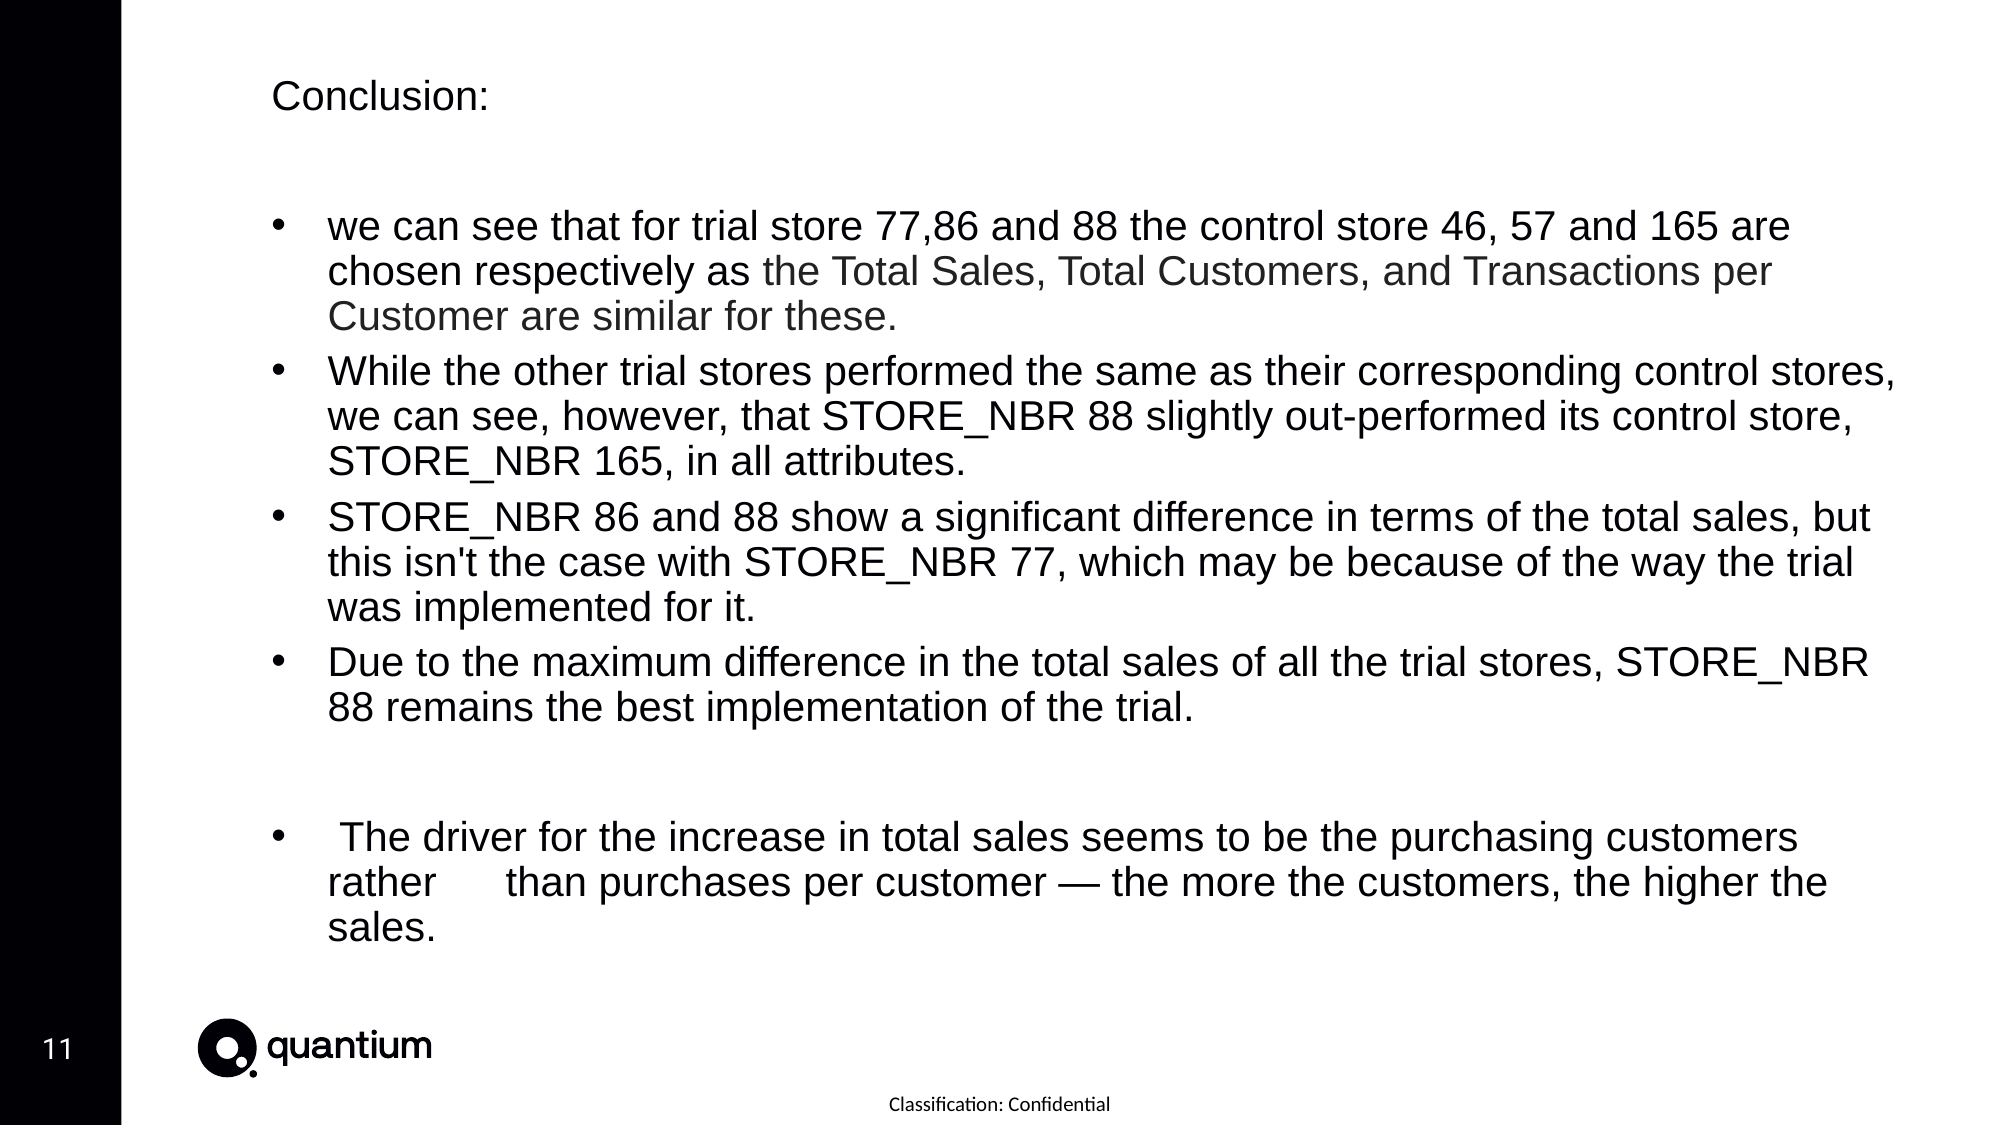

Conclusion:

we can see that for trial store 77,86 and 88 the control store 46, 57 and 165 are chosen respectively as the Total Sales, Total Customers, and Transactions per Customer are similar for these.
While the other trial stores performed the same as their corresponding control stores, we can see, however, that STORE_NBR 88 slightly out-performed its control store, STORE_NBR 165, in all attributes.
STORE_NBR 86 and 88 show a significant difference in terms of the total sales, but this isn't the case with STORE_NBR 77, which may be because of the way the trial was implemented for it.
Due to the maximum difference in the total sales of all the trial stores, STORE_NBR 88 remains the best implementation of the trial.

 The driver for the increase in total sales seems to be the purchasing customers rather      than purchases per customer — the more the customers, the higher the sales.